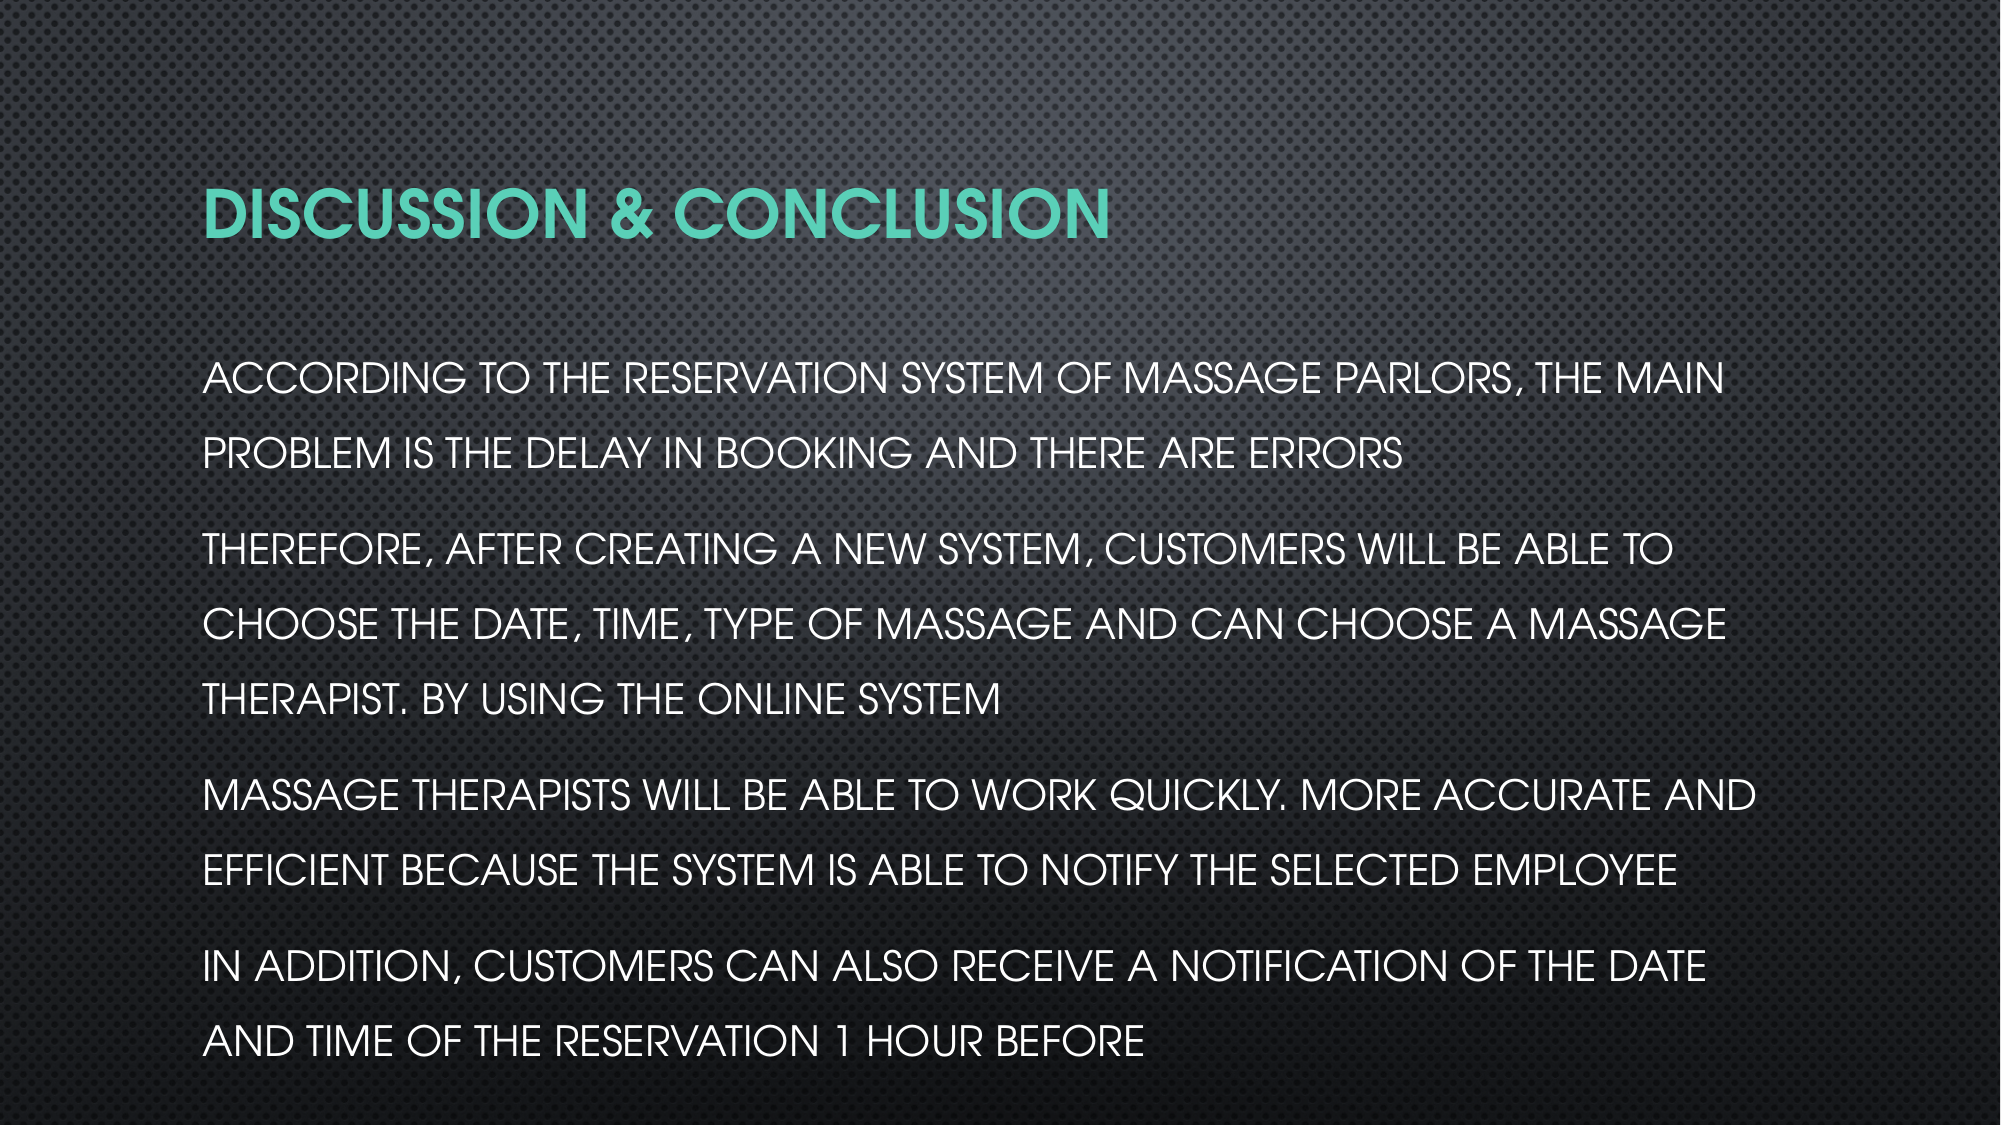

# Discussion & Conclusion
According to the reservation system of massage parlors, the main problem is the delay in booking and there are errors
Therefore, after creating a new system, customers will be able to choose the date, time, type of massage and can choose a massage therapist. By using the online system
Massage therapists will be able to work quickly. More accurate and efficient because the system is able to notify the selected employee
In addition, customers can also receive a notification of the date and time of the reservation 1 hour before